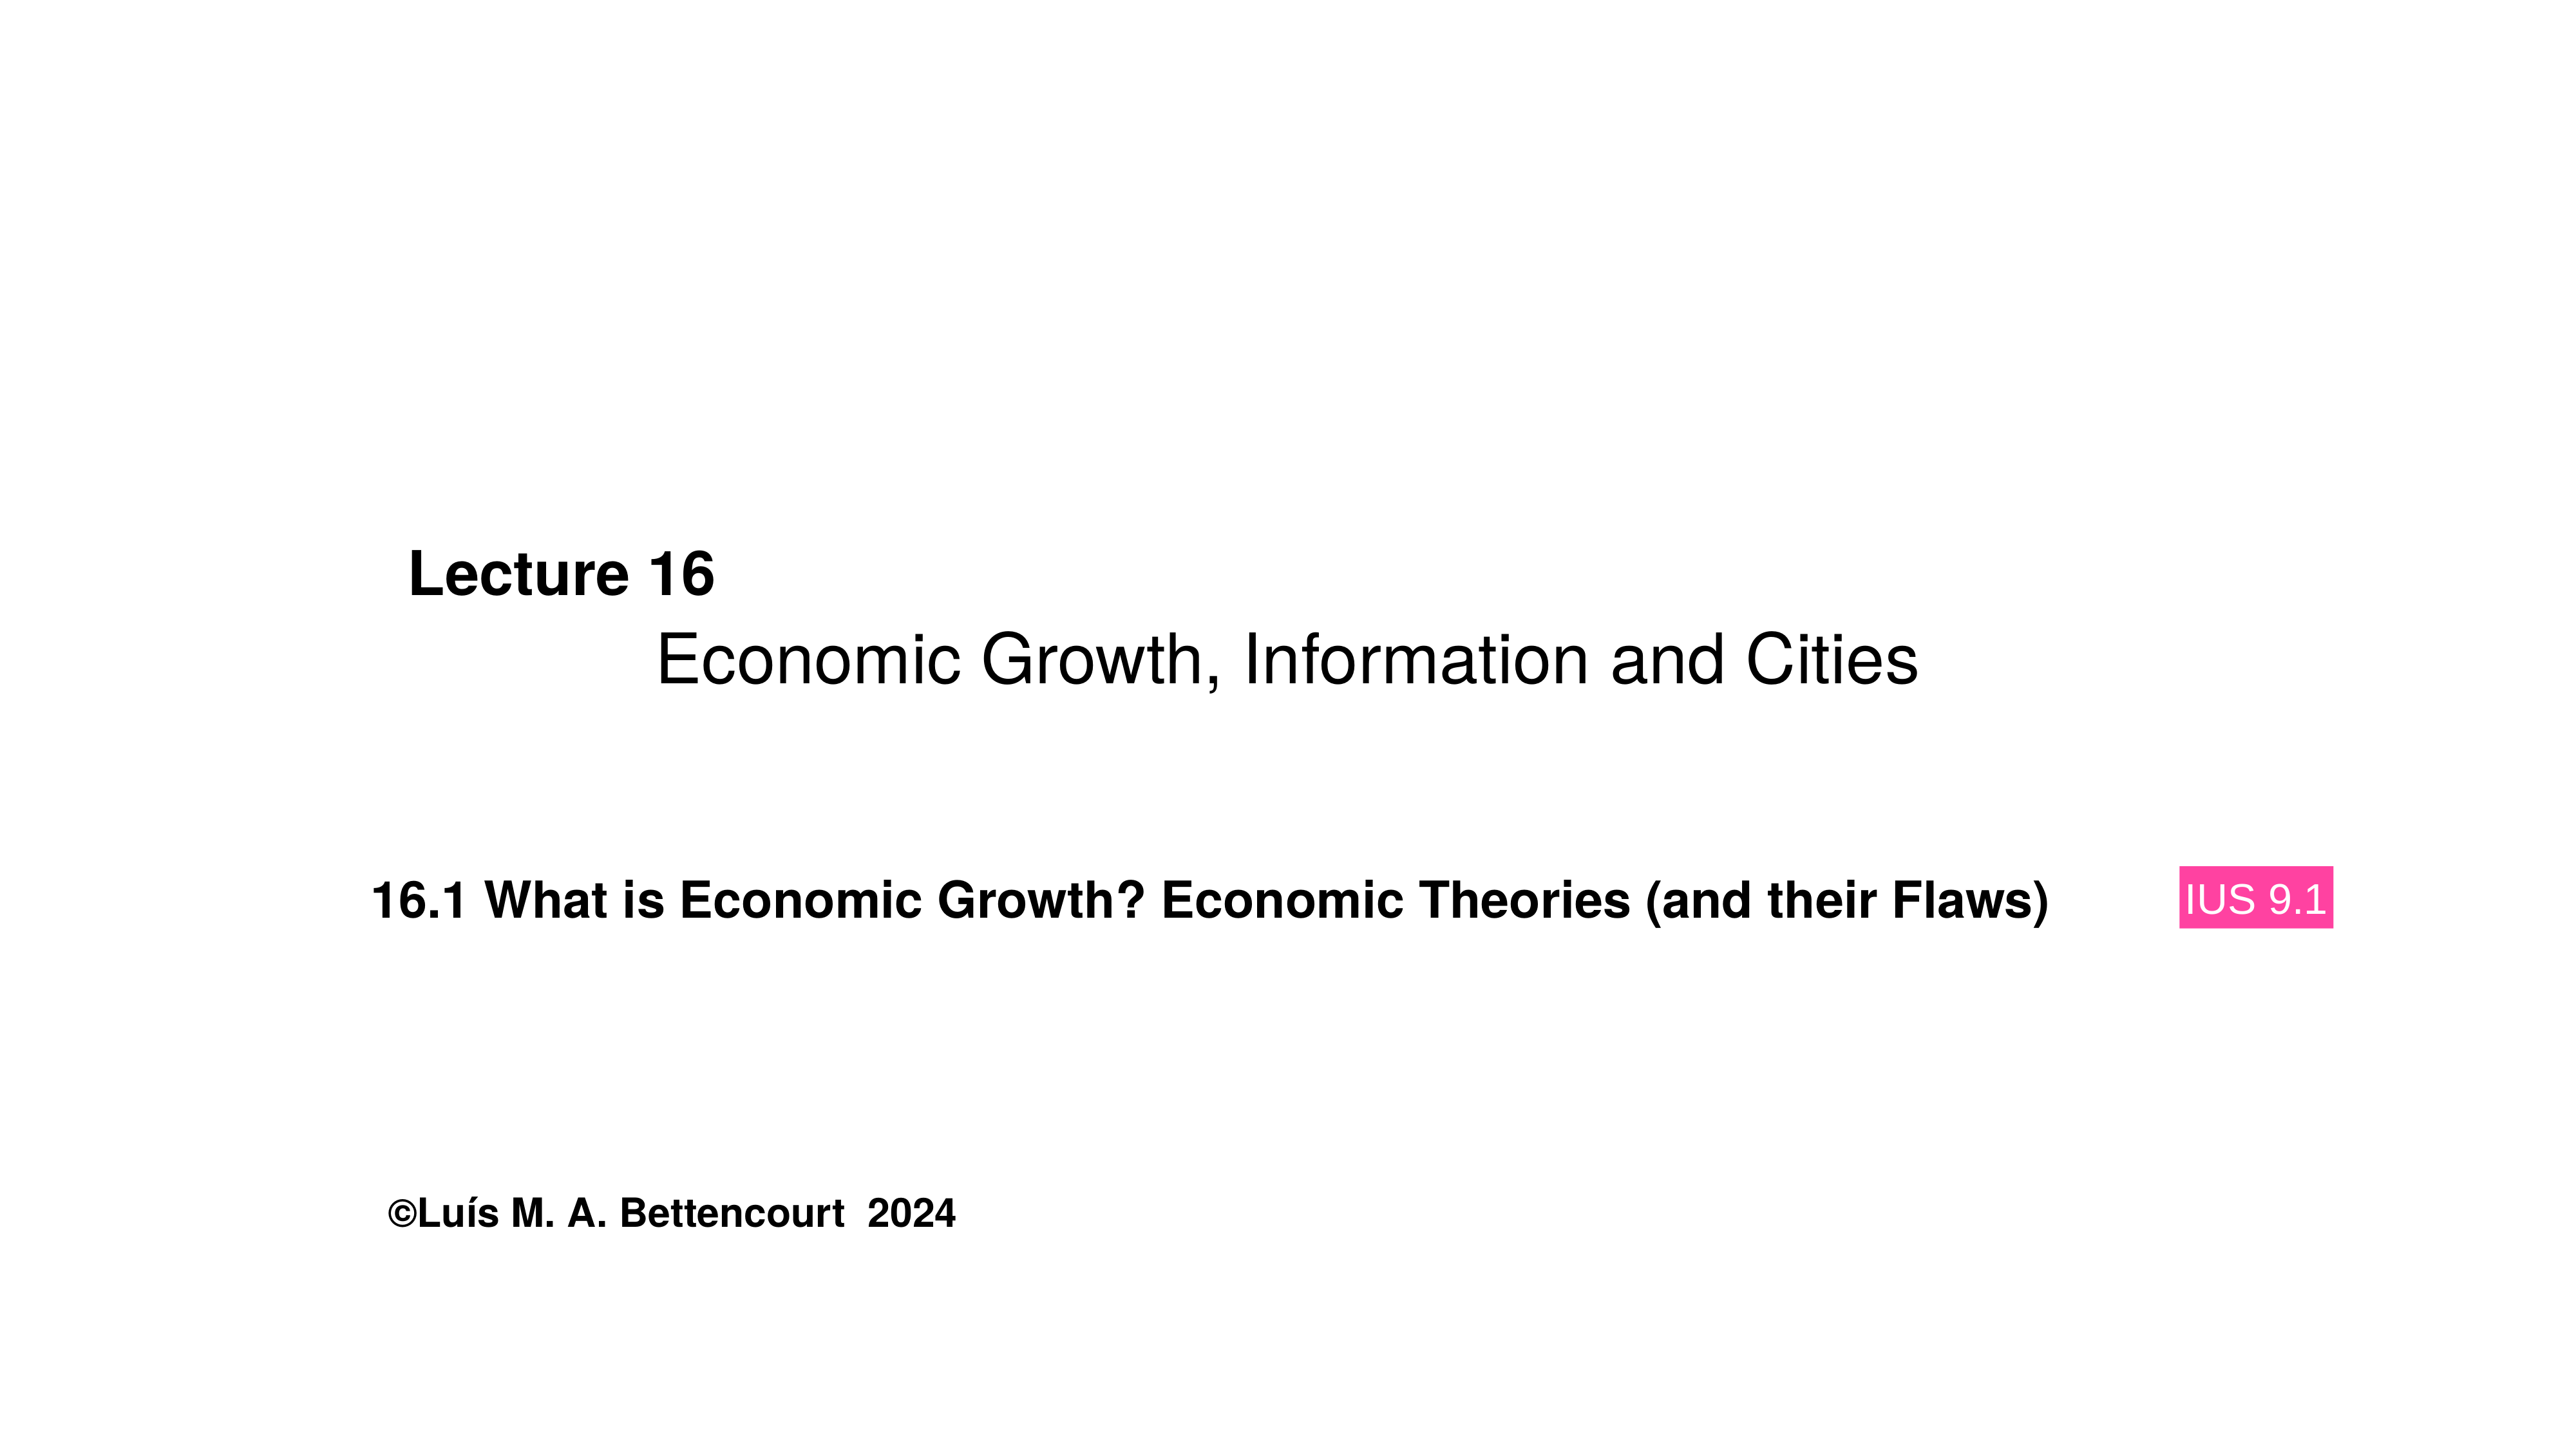

# Lecture 16
Economic Growth, Information and Cities
16.1 What is Economic Growth? Economic Theories (and their Flaws)
IUS 9.1
©Luís M. A. Bettencourt  2024